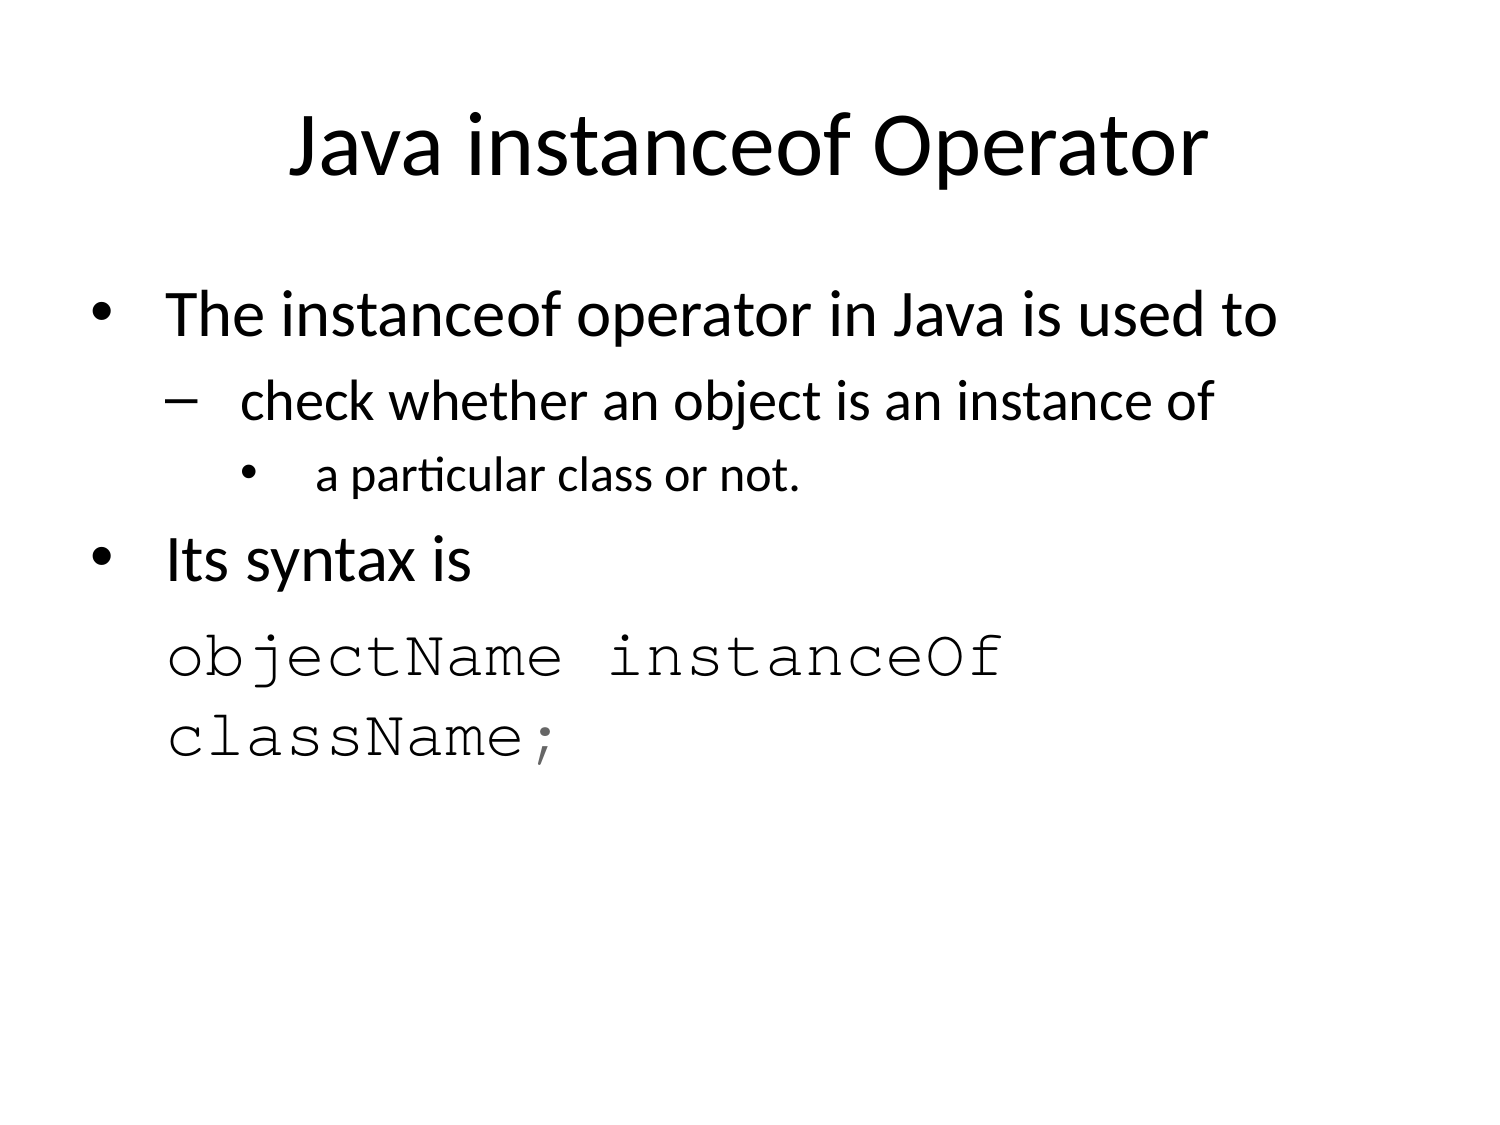

# Java instanceof Operator
The instanceof operator in Java is used to
check whether an object is an instance of
a particular class or not.
Its syntax is
objectName instanceOf className;